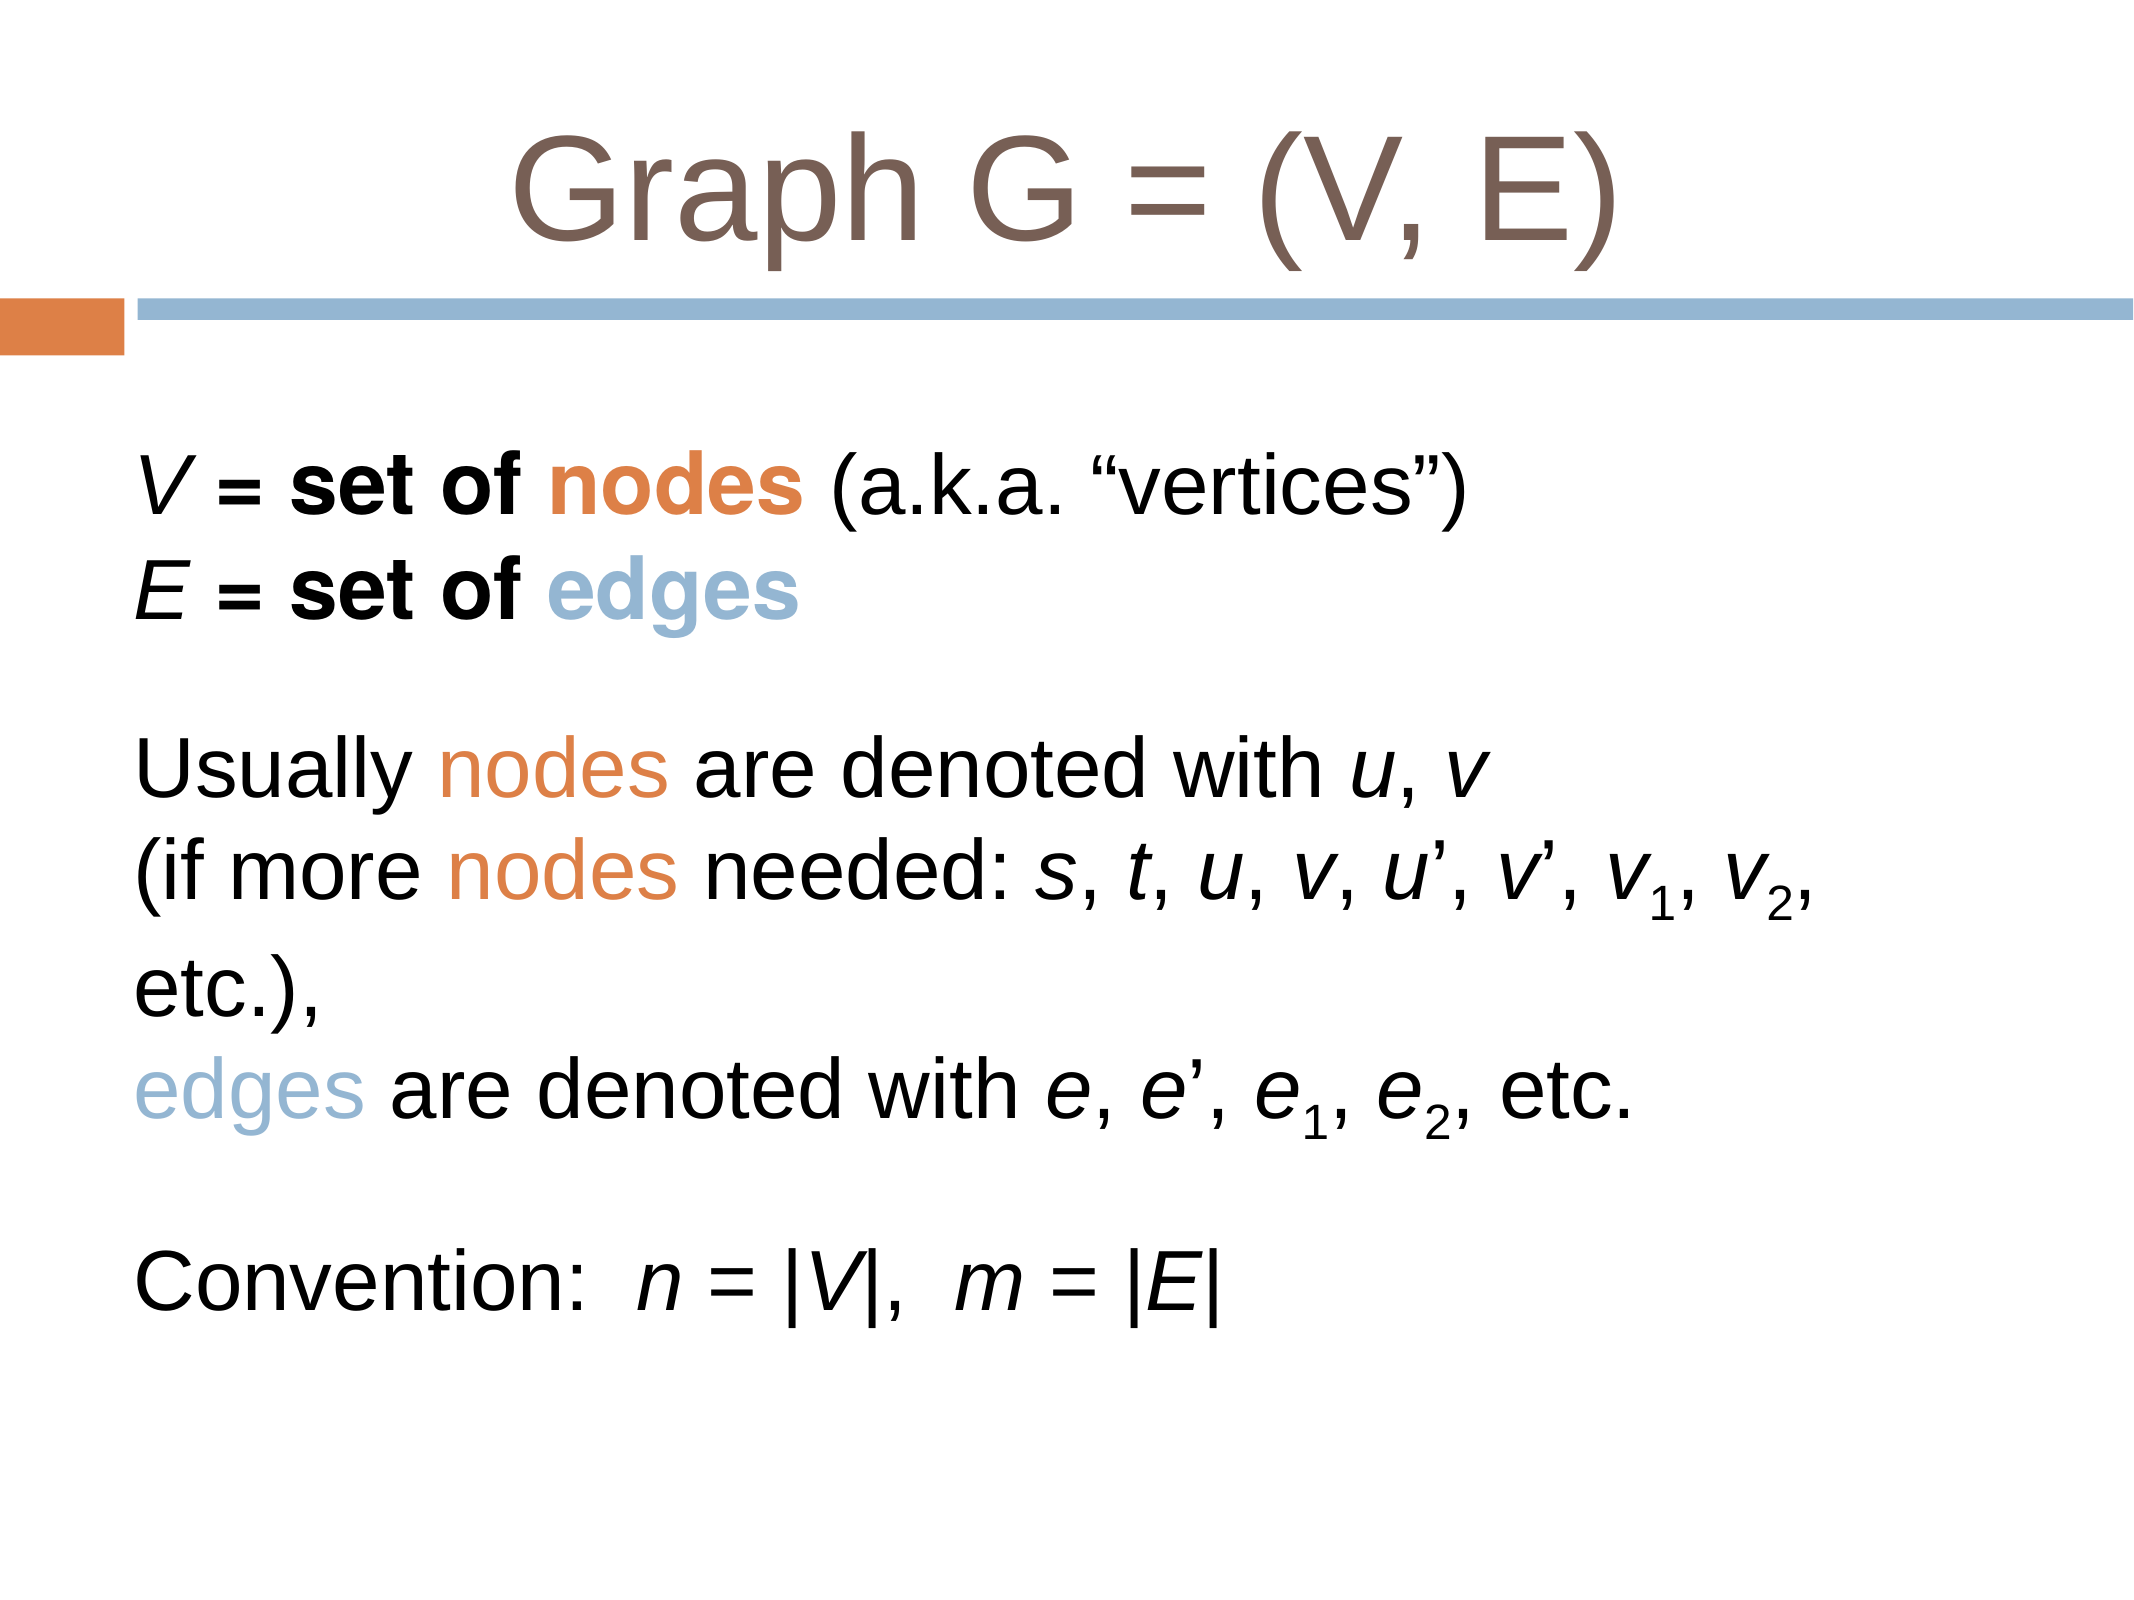

# Graph G = (V, E)
V = set of nodes (a.k.a. “vertices”)
E = set of edges
Usually nodes are denoted with u, v
(if more nodes needed: s, t, u, v, u’, v’, v1, v2, etc.),
edges are denoted with e, e’, e1, e2, etc.
Convention:  n = |V|,  m = |E|
6